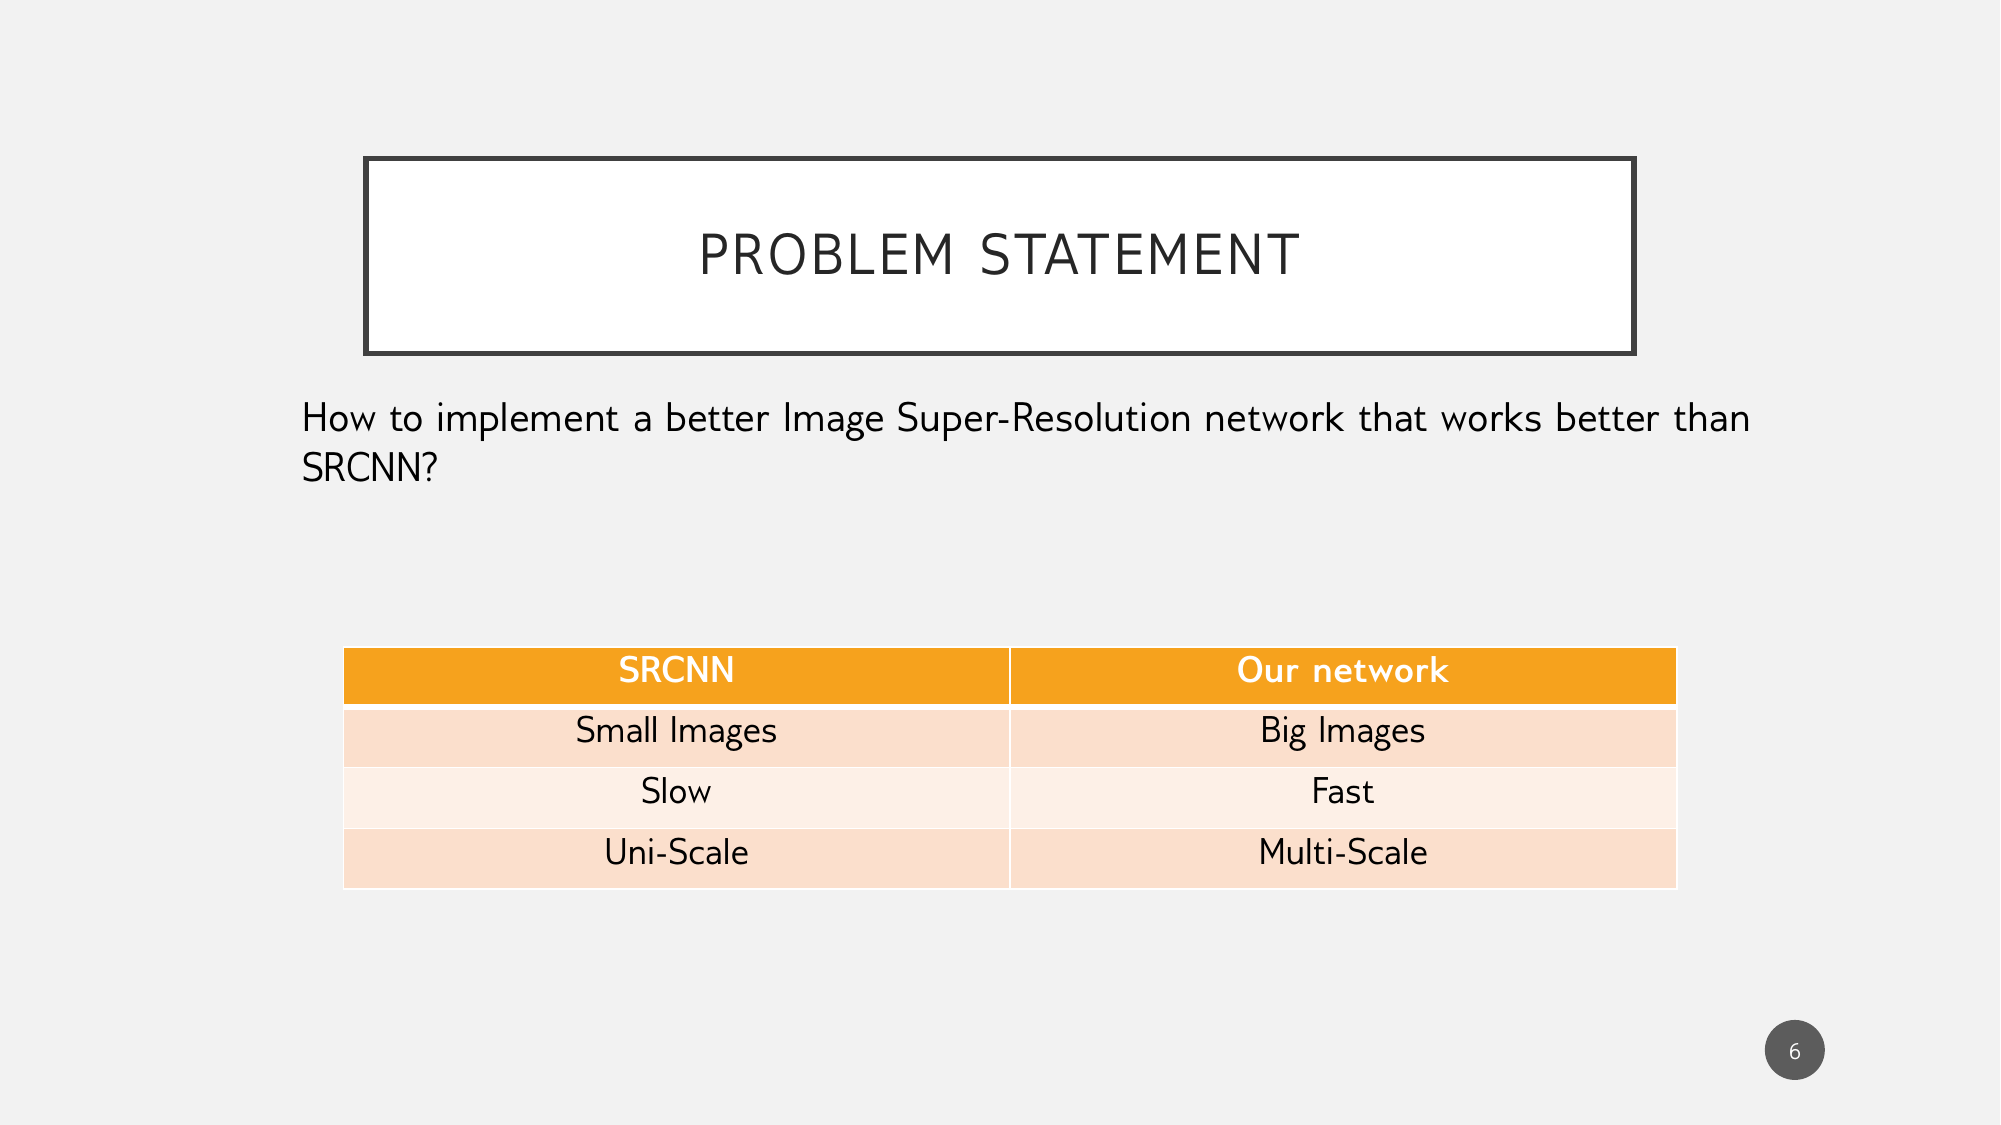

# Problem Statement
How to implement a better Image Super-Resolution network that works better than SRCNN?

| SRCNN | Our network |
| --- | --- |
| Small Images | Big Images |
| Slow | Fast |
| Uni-Scale | Multi-Scale |
6